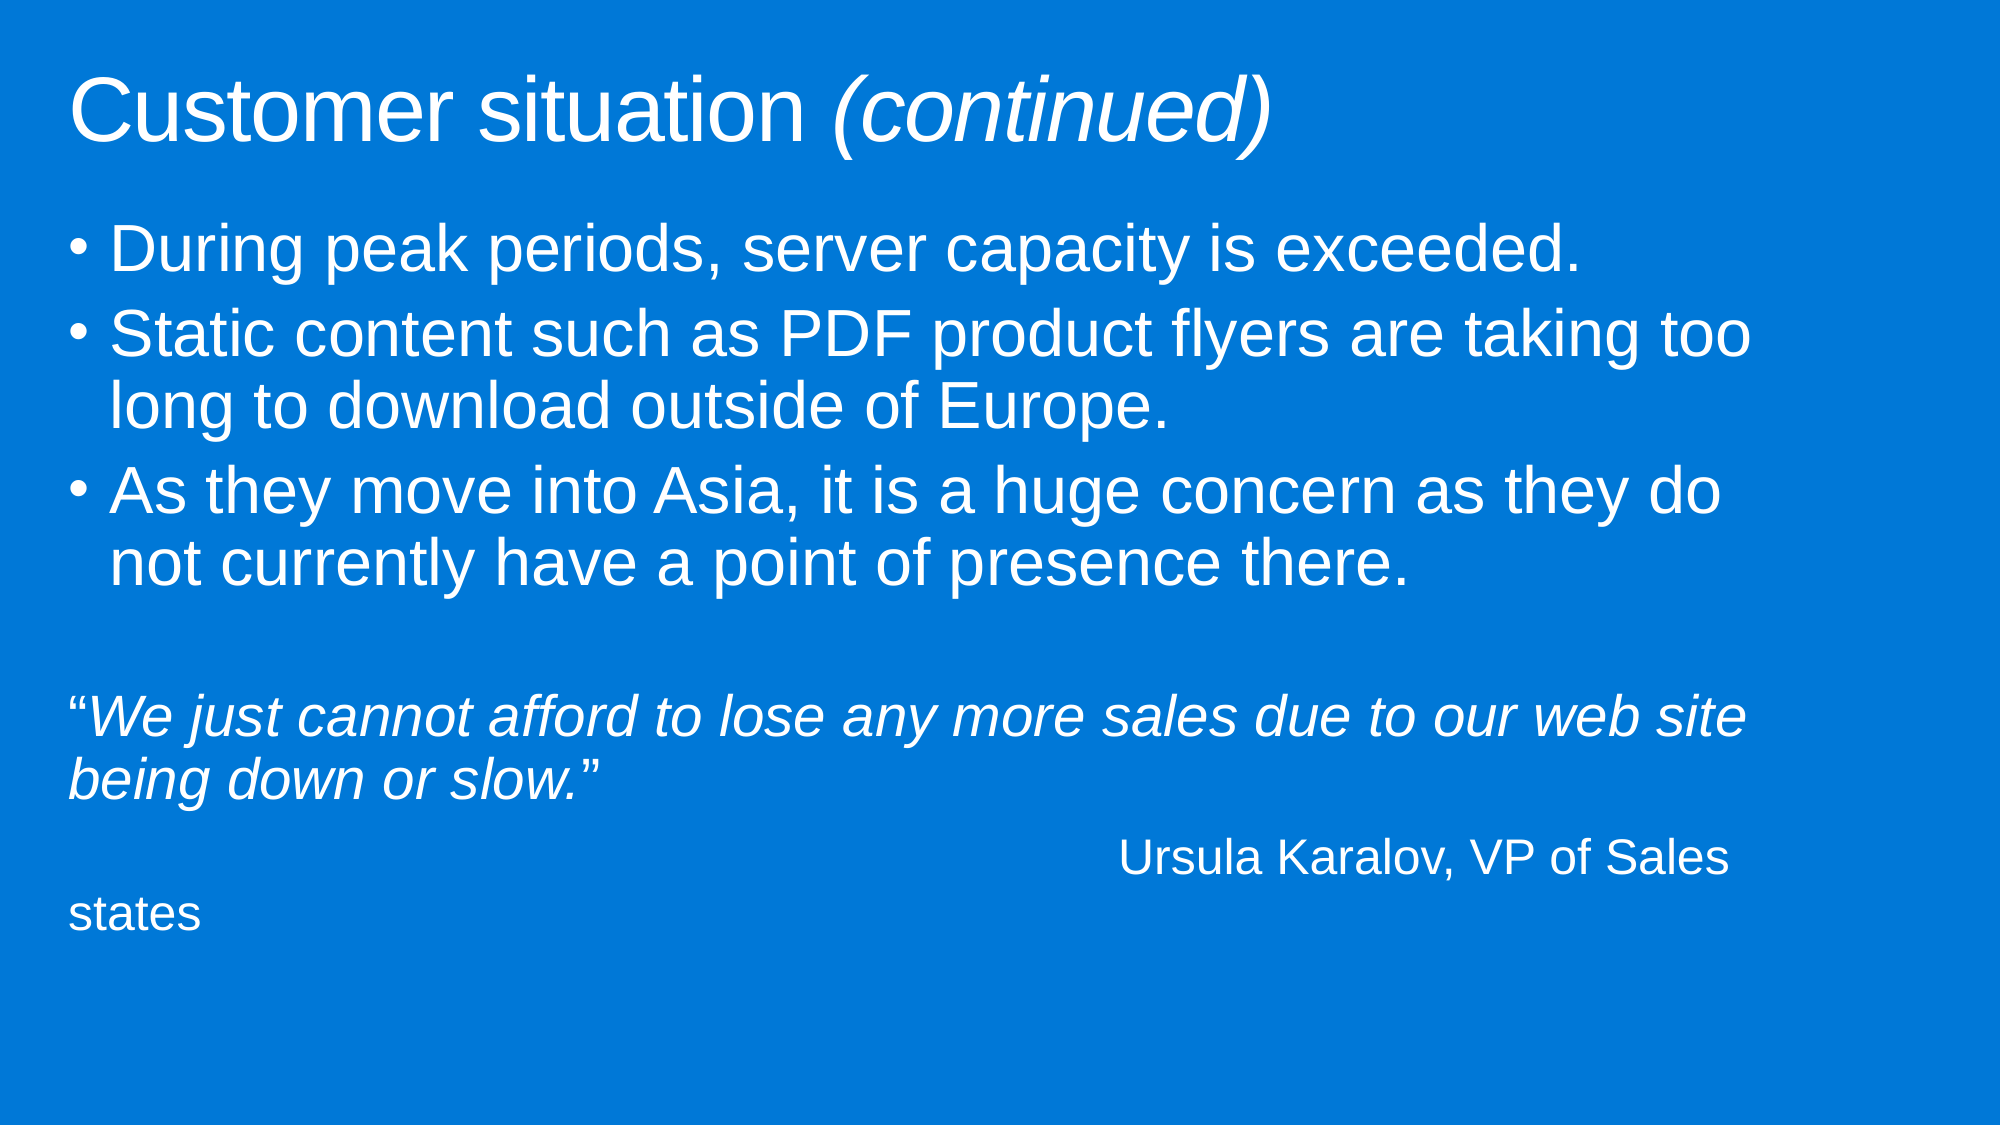

# Customer situation (continued)
During peak periods, server capacity is exceeded.
Static content such as PDF product flyers are taking too long to download outside of Europe.
As they move into Asia, it is a huge concern as they do not currently have a point of presence there.

“We just cannot afford to lose any more sales due to our web site being down or slow.”
							Ursula Karalov, VP of Sales states